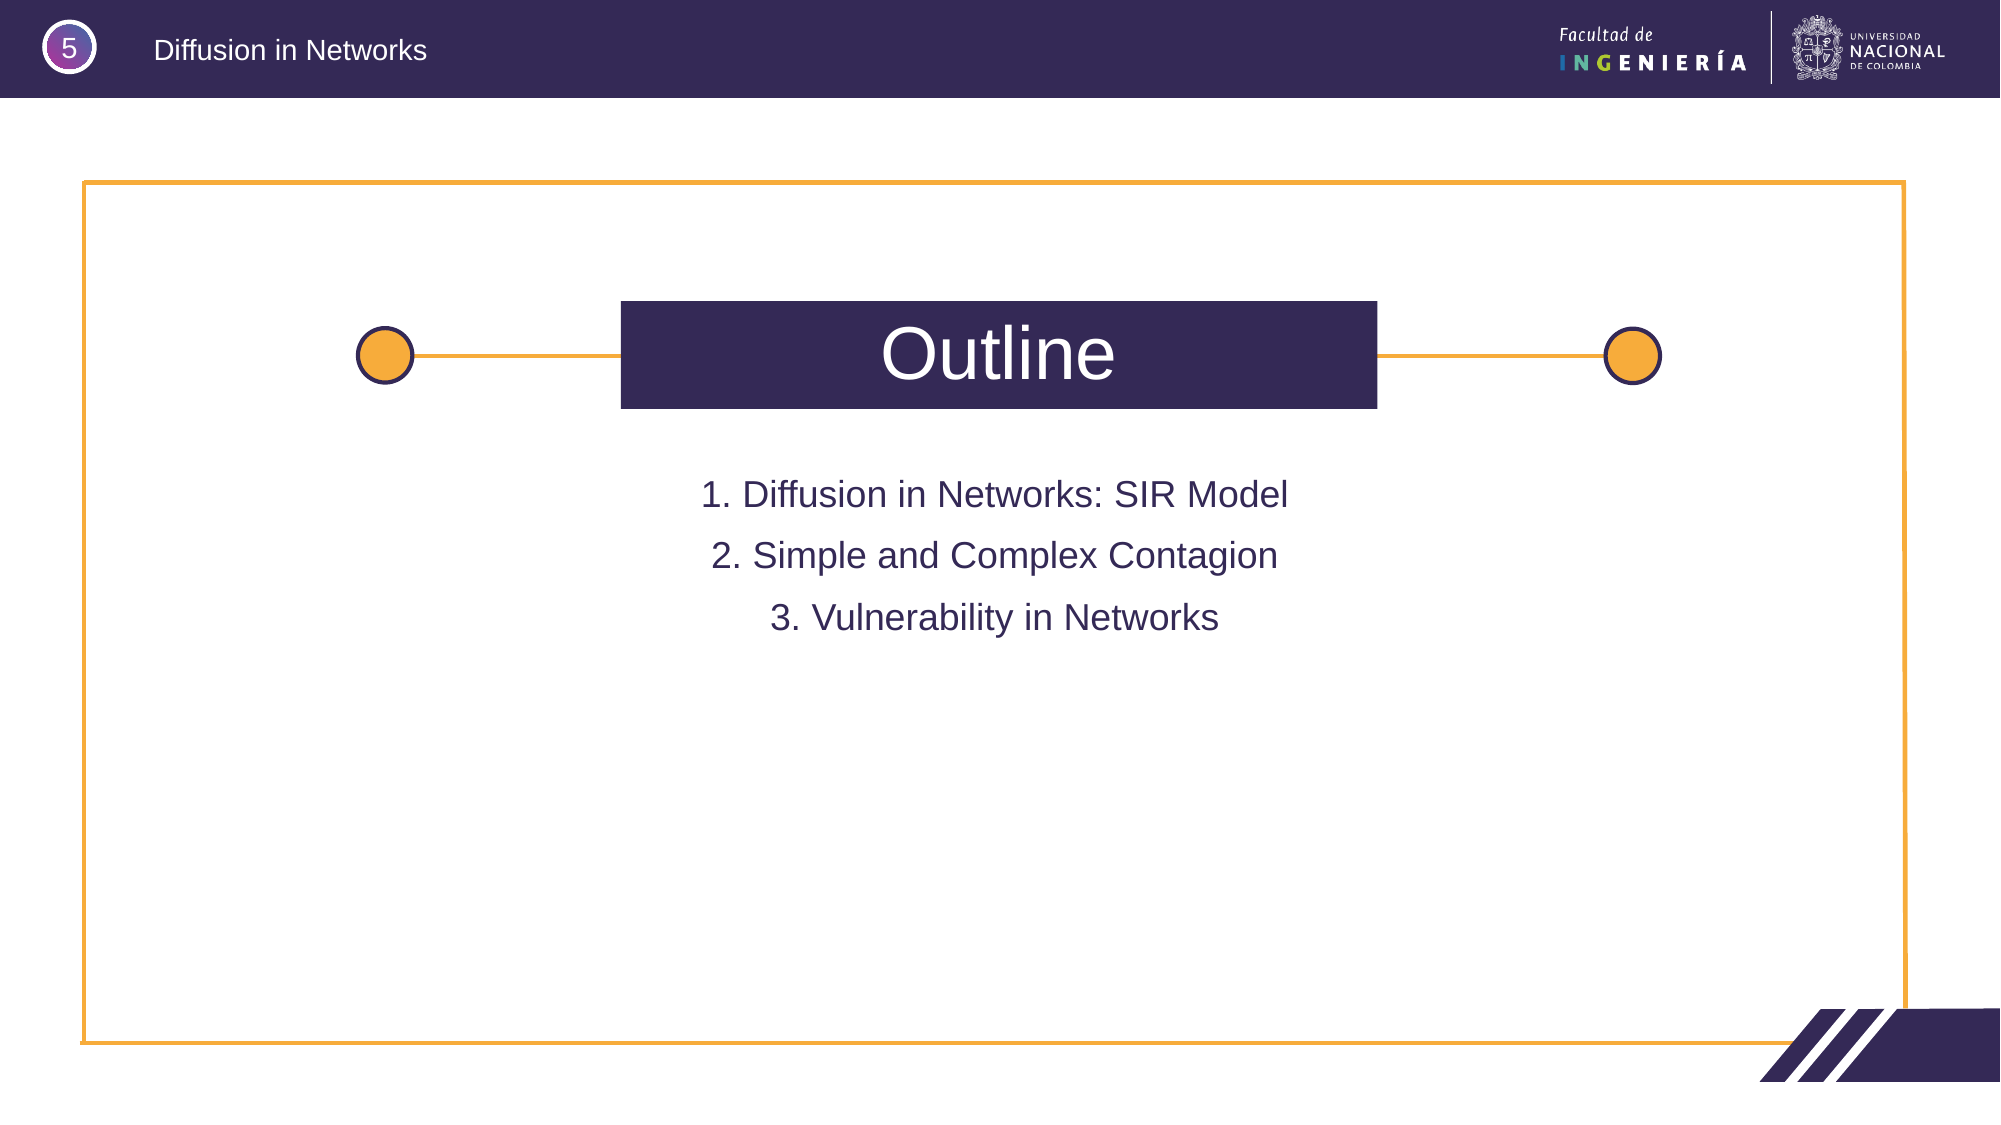

5
# Outline
1. Diffusion in Networks: SIR Model
2. Simple and Complex Contagion
3. Vulnerability in Networks